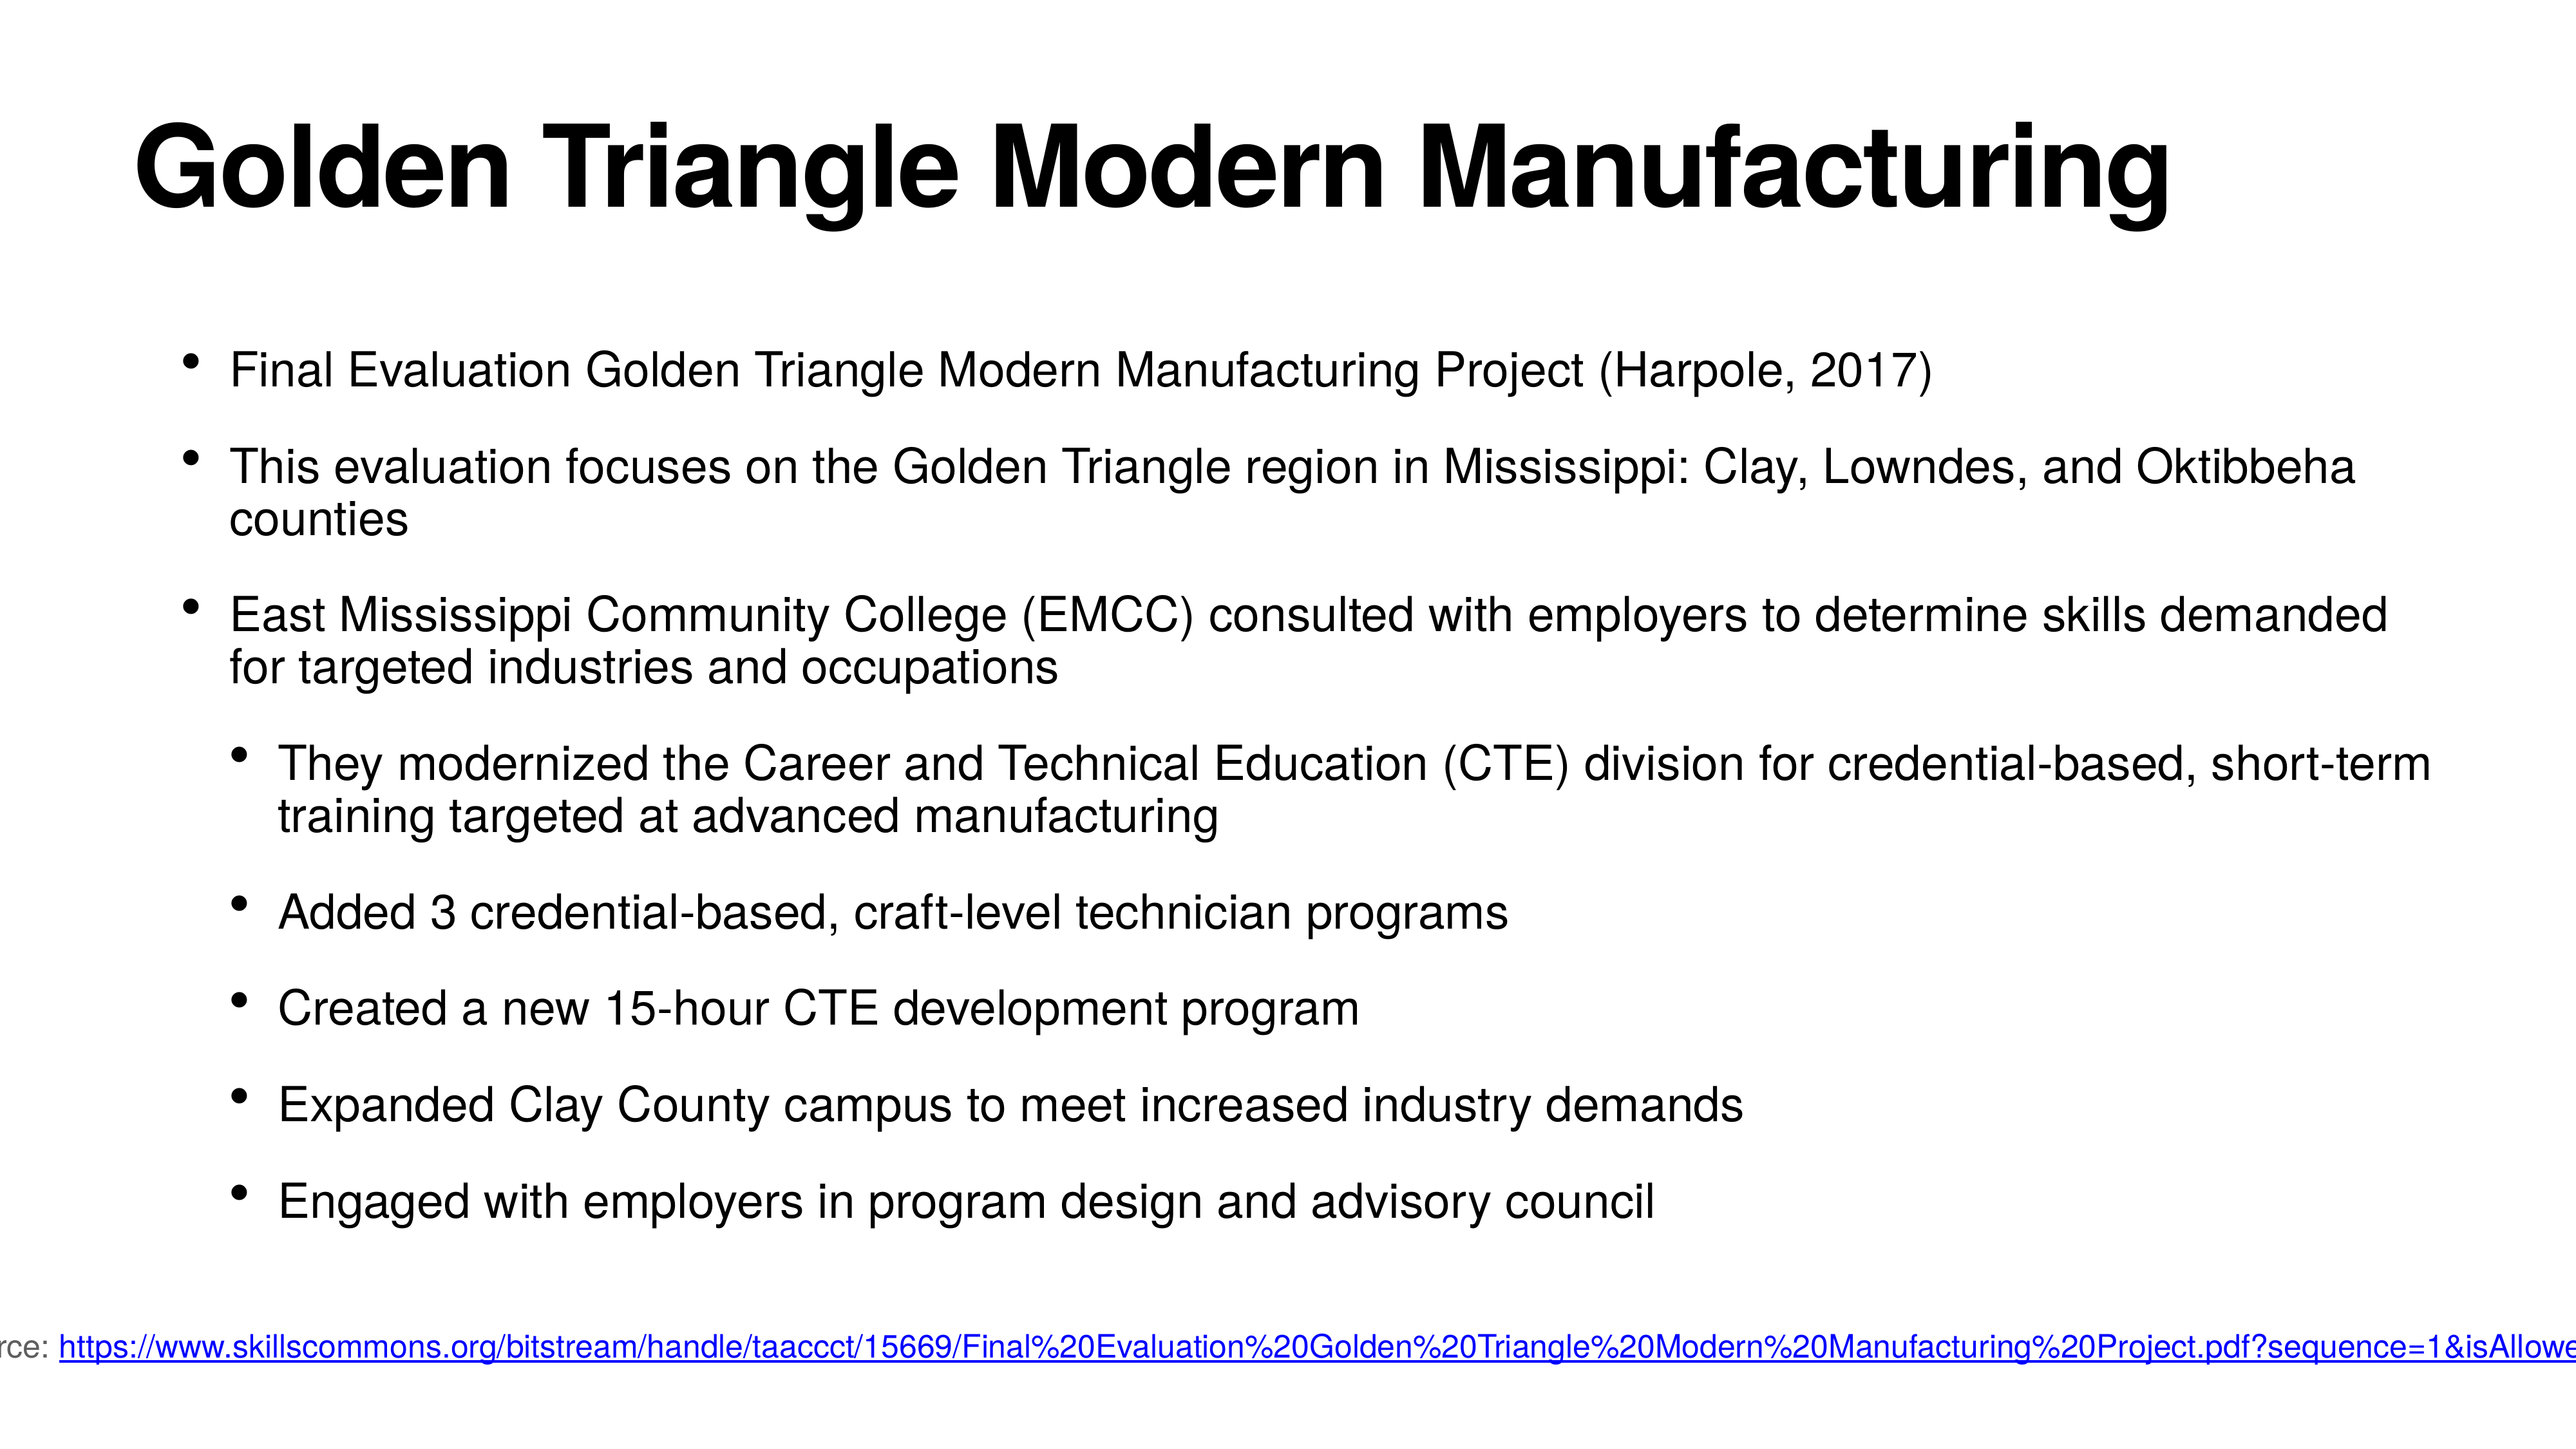

# Golden Triangle Modern Manufacturing
Final Evaluation Golden Triangle Modern Manufacturing Project (Harpole, 2017)
This evaluation focuses on the Golden Triangle region in Mississippi: Clay, Lowndes, and Oktibbeha counties
East Mississippi Community College (EMCC) consulted with employers to determine skills demanded for targeted industries and occupations
They modernized the Career and Technical Education (CTE) division for credential-based, short-term training targeted at advanced manufacturing
Added 3 credential-based, craft-level technician programs
Created a new 15-hour CTE development program
Expanded Clay County campus to meet increased industry demands
Engaged with employers in program design and advisory council

Source: https://www.skillscommons.org/bitstream/handle/taaccct/15669/Final%20Evaluation%20Golden%20Triangle%20Modern%20Manufacturing%20Project.pdf?sequence=1&isAllowed=y